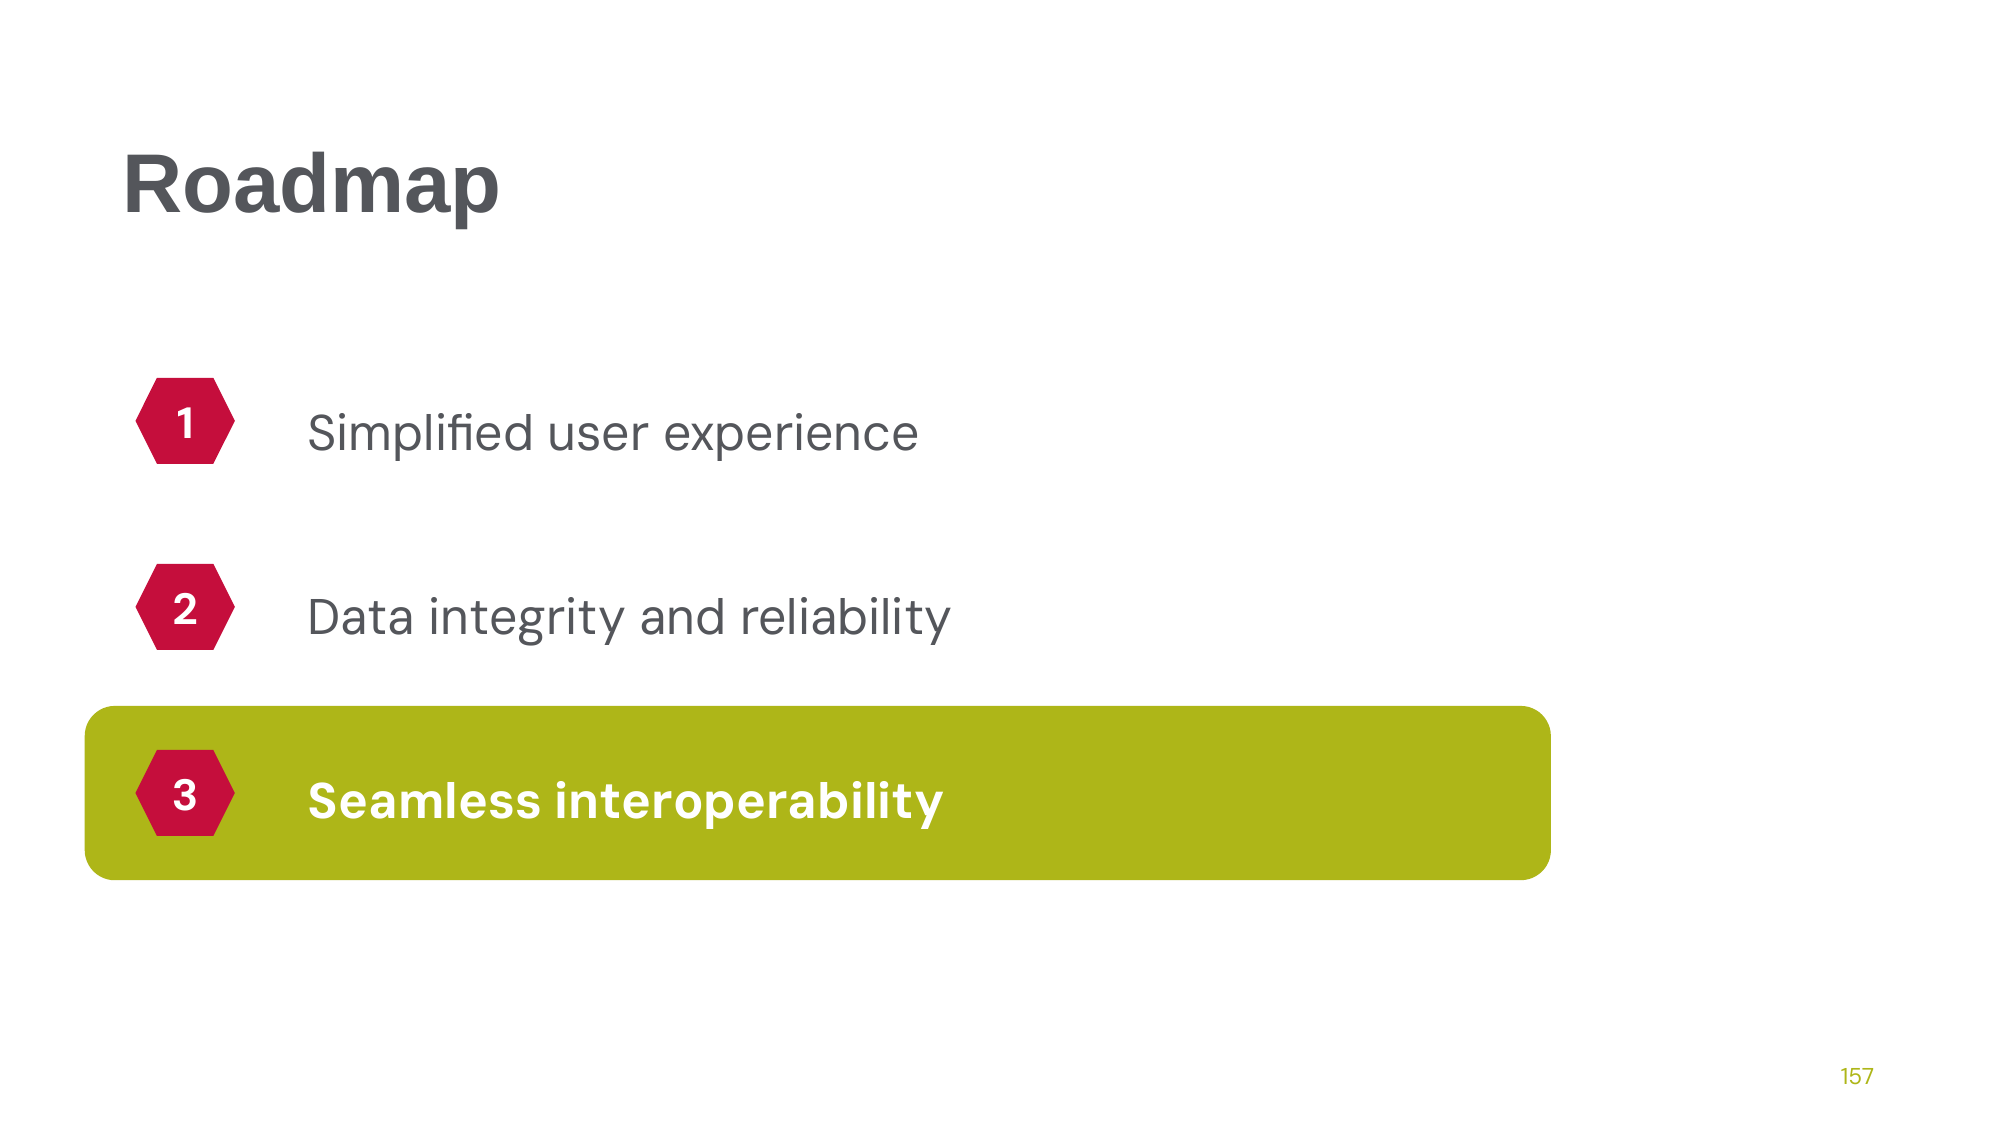

# Roadmap
1
Simplified user experience

Data integrity and reliability

Seamless interoperability
2

3
157